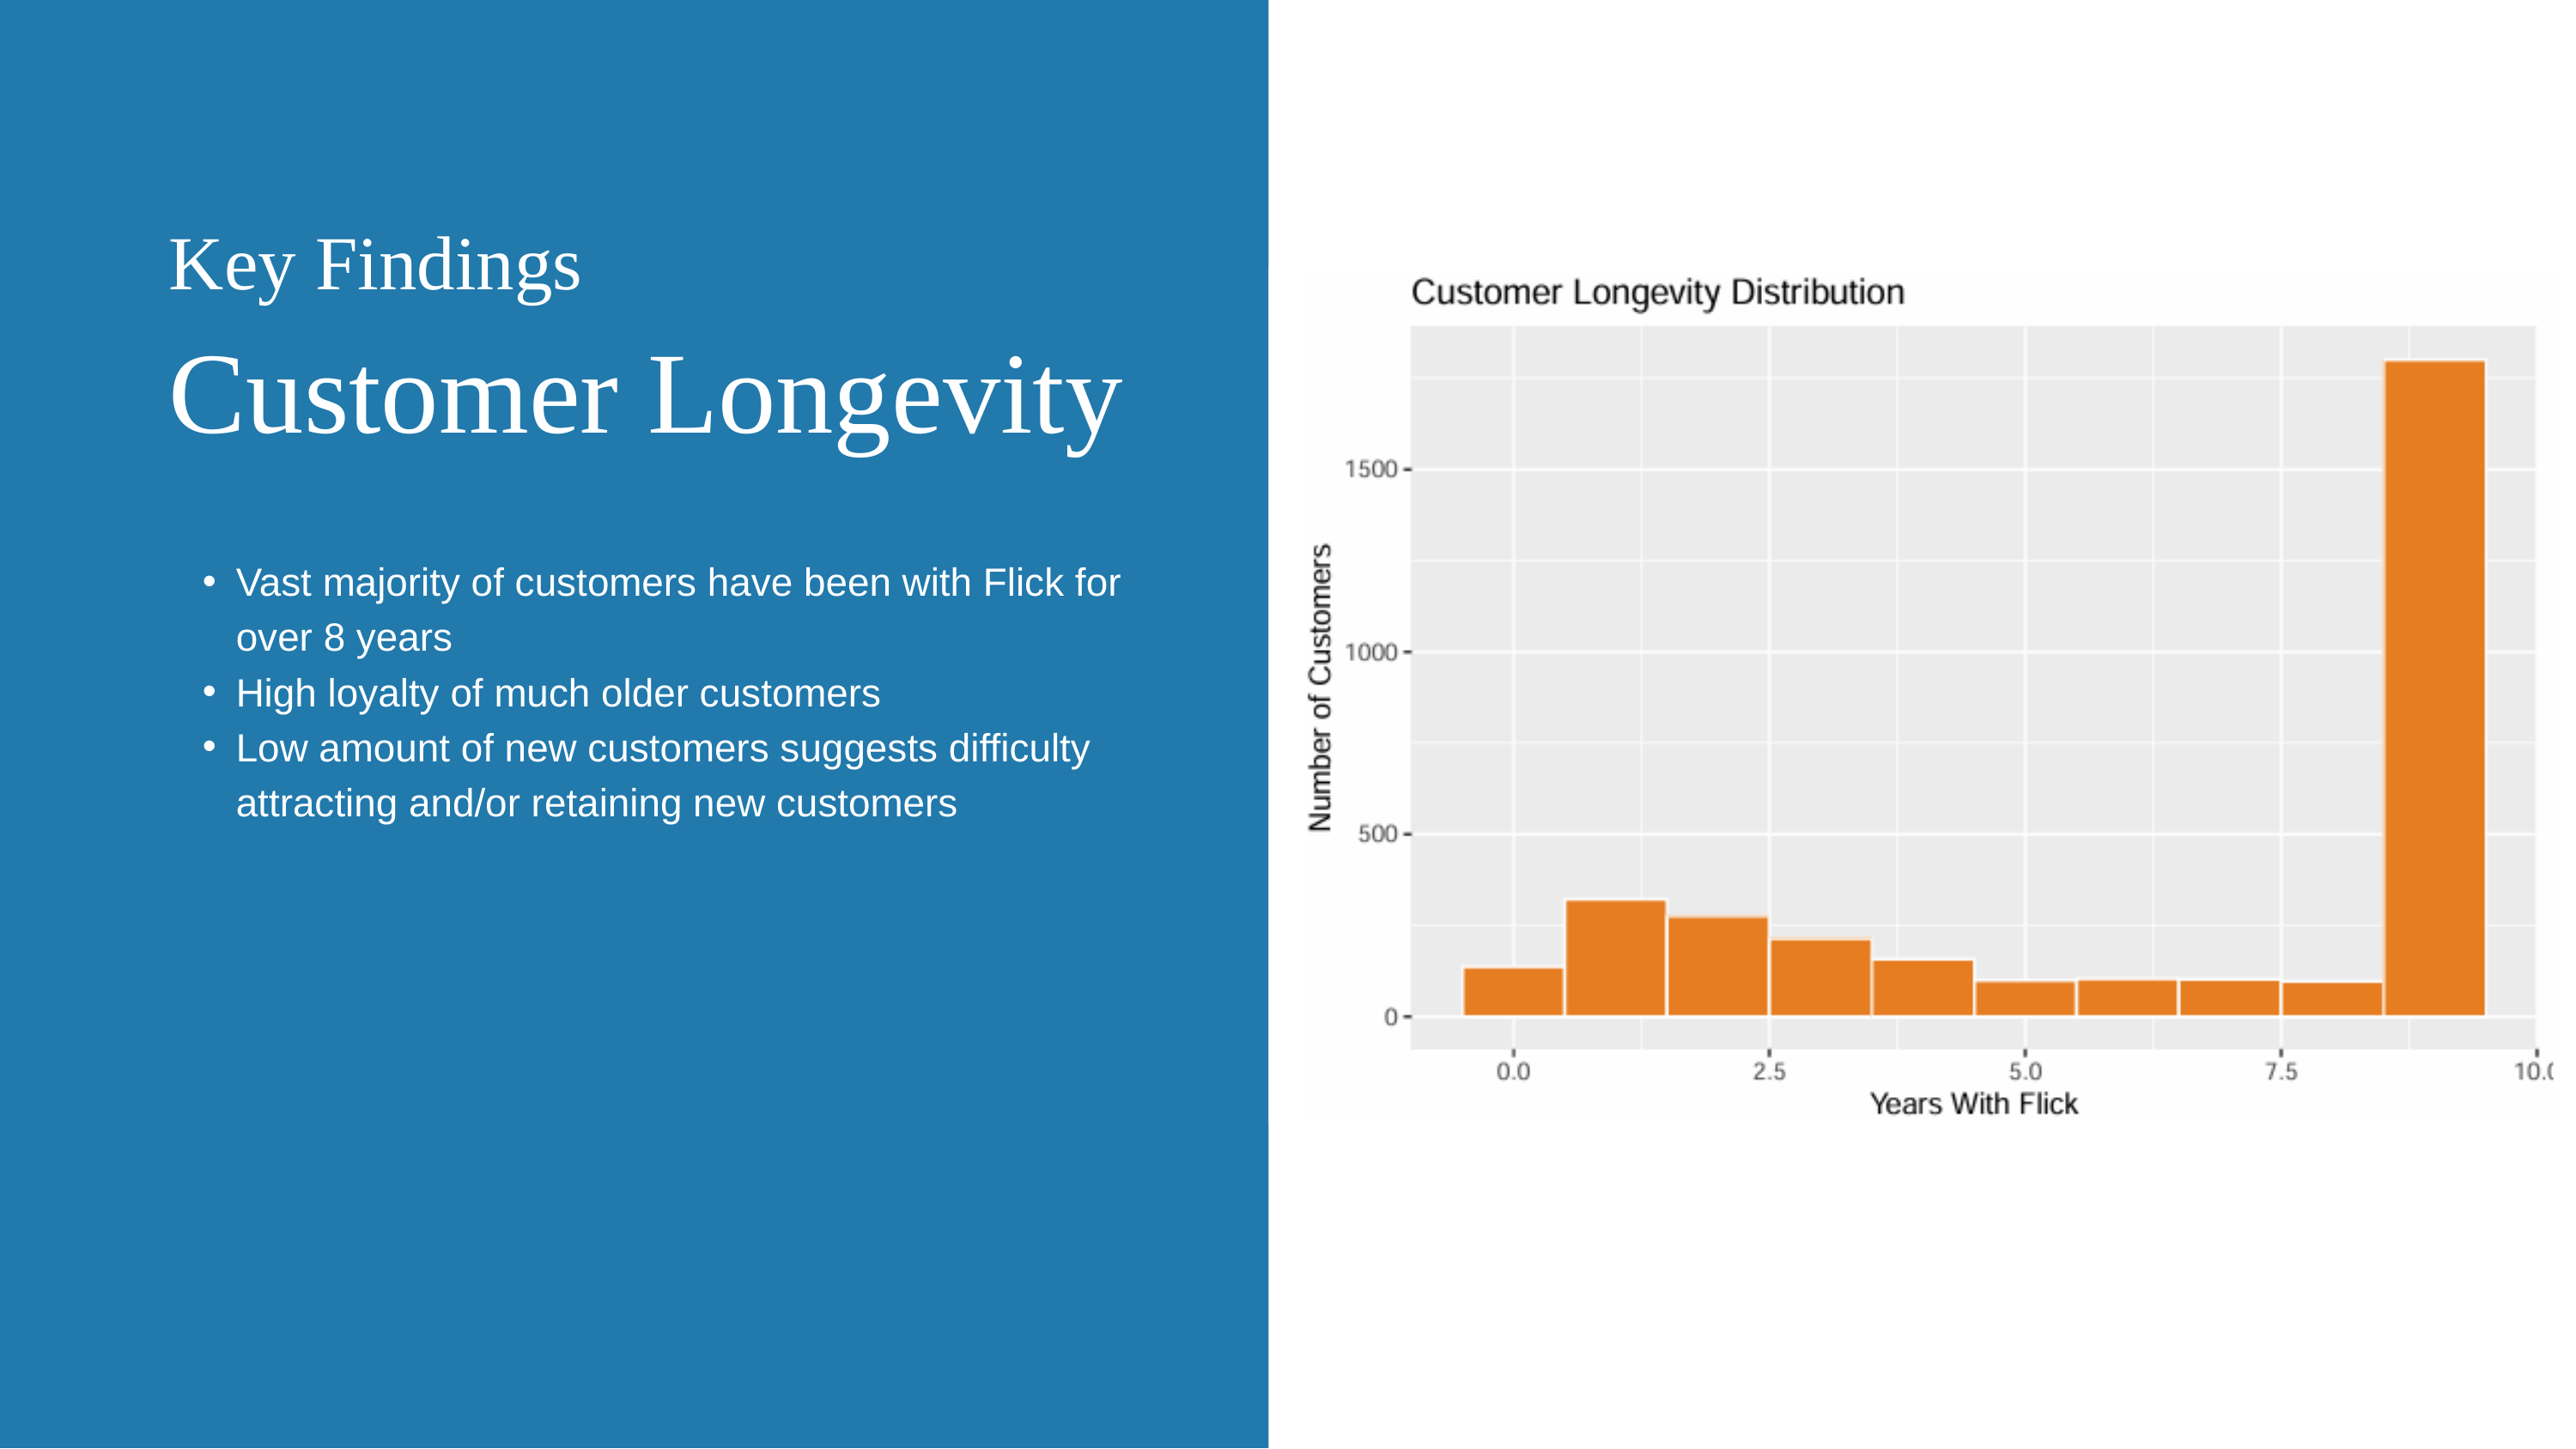

Personal Protective Equipment
Environmental Cleaning and Disinfection
Hand
Hygiene
Key Findings

Customer Longevity

Vast majority of customers have been with Flick for over 8 years
High loyalty of much older customers
Low amount of new customers suggests difficulty attracting and/or retaining new customers
Respiratory Hygiene and Cough Etiquette
Isolation Precautions
Vaccination Programs

Healthcare Worker Health Programs
Surveillance and Monitoring
Education and Training